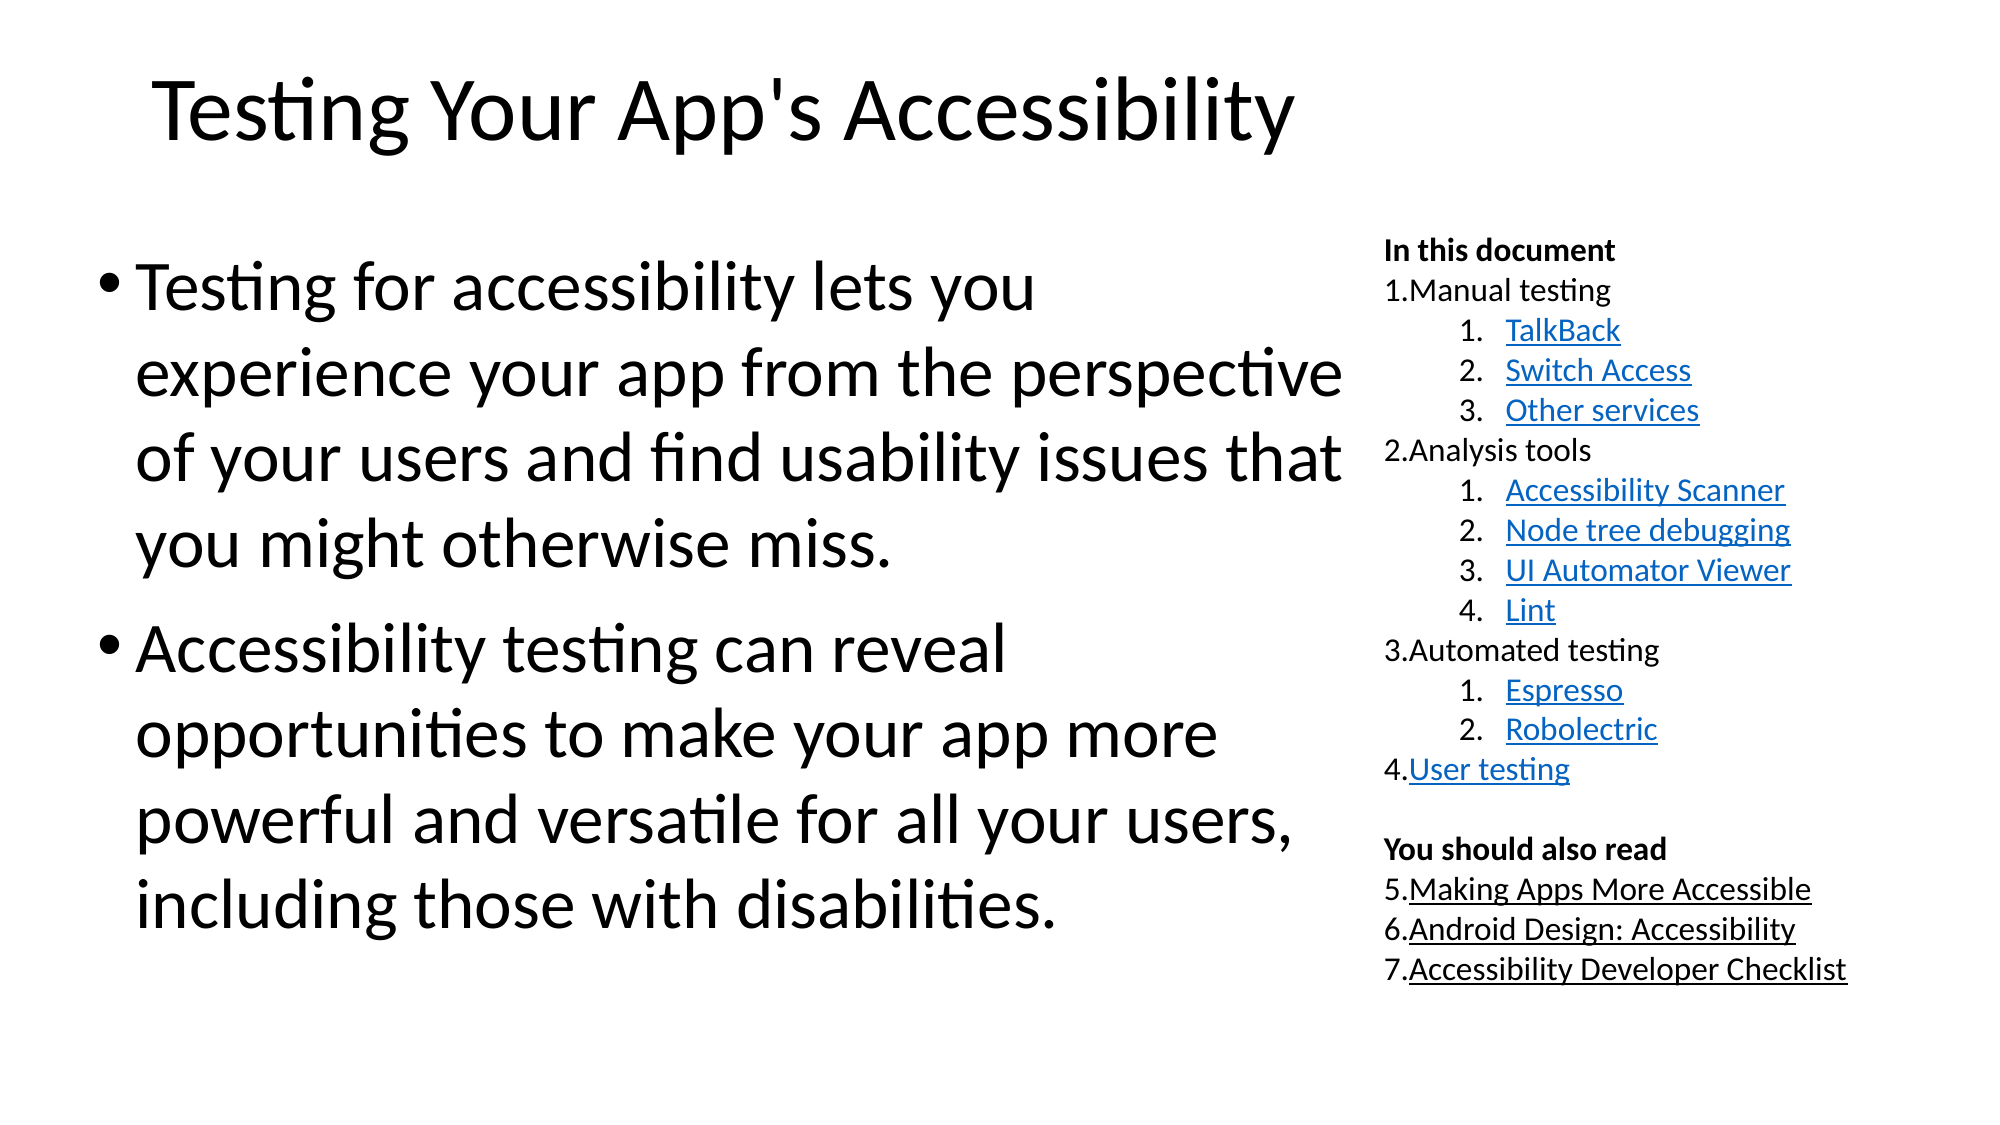

# Testing Your App's Accessibility
In this document
Manual testing
TalkBack
Switch Access
Other services
Analysis tools
Accessibility Scanner
Node tree debugging
UI Automator Viewer
Lint
Automated testing
Espresso
Robolectric
User testing

You should also read
Making Apps More Accessible
Android Design: Accessibility
Accessibility Developer Checklist
Testing for accessibility lets you experience your app from the perspective of your users and find usability issues that you might otherwise miss.
Accessibility testing can reveal opportunities to make your app more powerful and versatile for all your users, including those with disabilities.